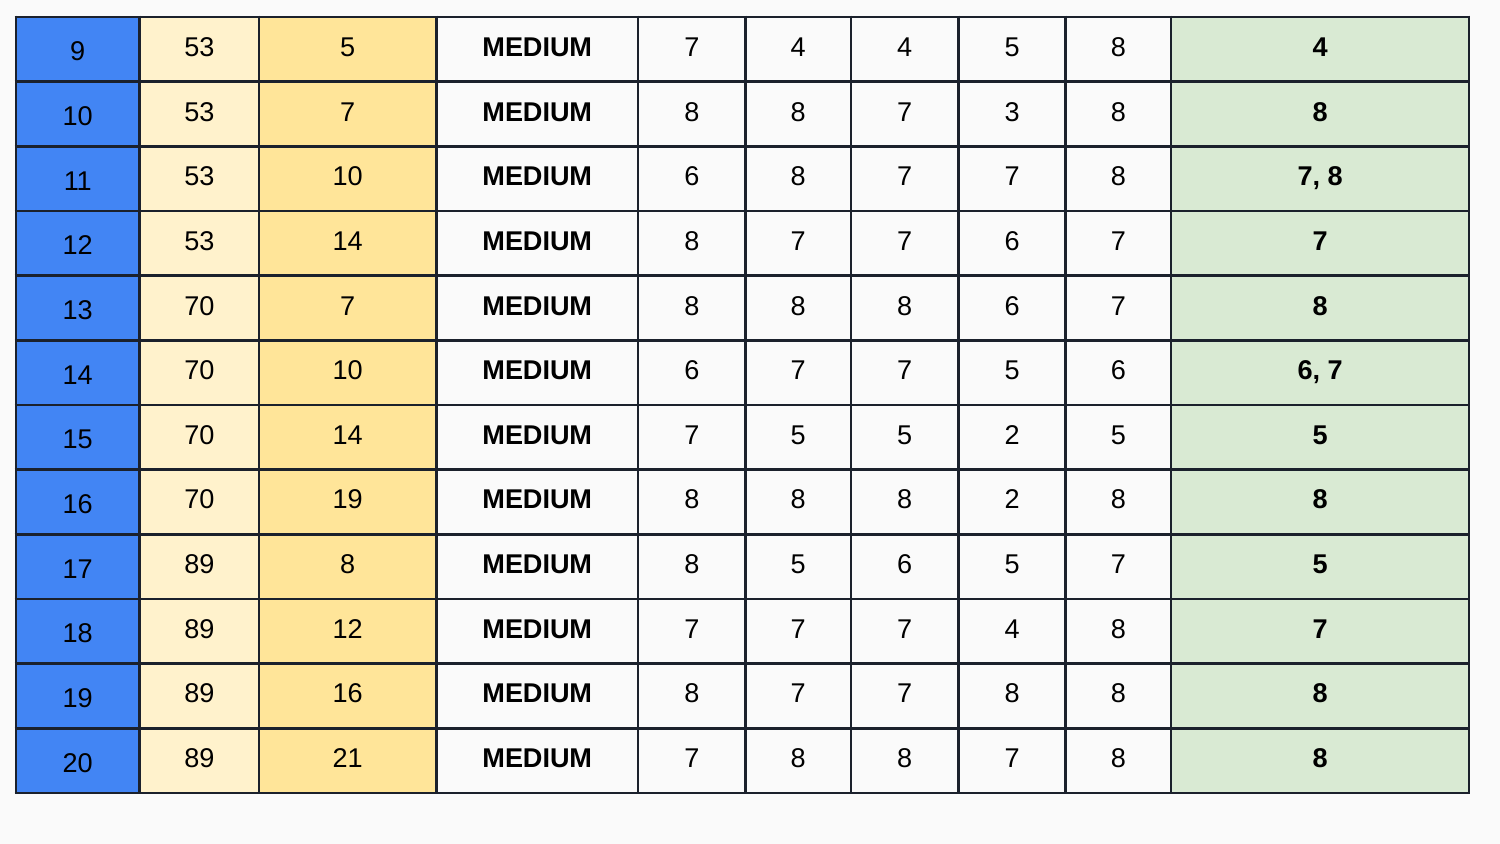

| 9 | 53 | 5 | MEDIUM | 7 | 4 | 4 | 5 | 8 | 4 |
| --- | --- | --- | --- | --- | --- | --- | --- | --- | --- |
| 10 | 53 | 7 | MEDIUM | 8 | 8 | 7 | 3 | 8 | 8 |
| 11 | 53 | 10 | MEDIUM | 6 | 8 | 7 | 7 | 8 | 7, 8 |
| 12 | 53 | 14 | MEDIUM | 8 | 7 | 7 | 6 | 7 | 7 |
| 13 | 70 | 7 | MEDIUM | 8 | 8 | 8 | 6 | 7 | 8 |
| 14 | 70 | 10 | MEDIUM | 6 | 7 | 7 | 5 | 6 | 6, 7 |
| 15 | 70 | 14 | MEDIUM | 7 | 5 | 5 | 2 | 5 | 5 |
| 16 | 70 | 19 | MEDIUM | 8 | 8 | 8 | 2 | 8 | 8 |
| 17 | 89 | 8 | MEDIUM | 8 | 5 | 6 | 5 | 7 | 5 |
| 18 | 89 | 12 | MEDIUM | 7 | 7 | 7 | 4 | 8 | 7 |
| 19 | 89 | 16 | MEDIUM | 8 | 7 | 7 | 8 | 8 | 8 |
| 20 | 89 | 21 | MEDIUM | 7 | 8 | 8 | 7 | 8 | 8 |